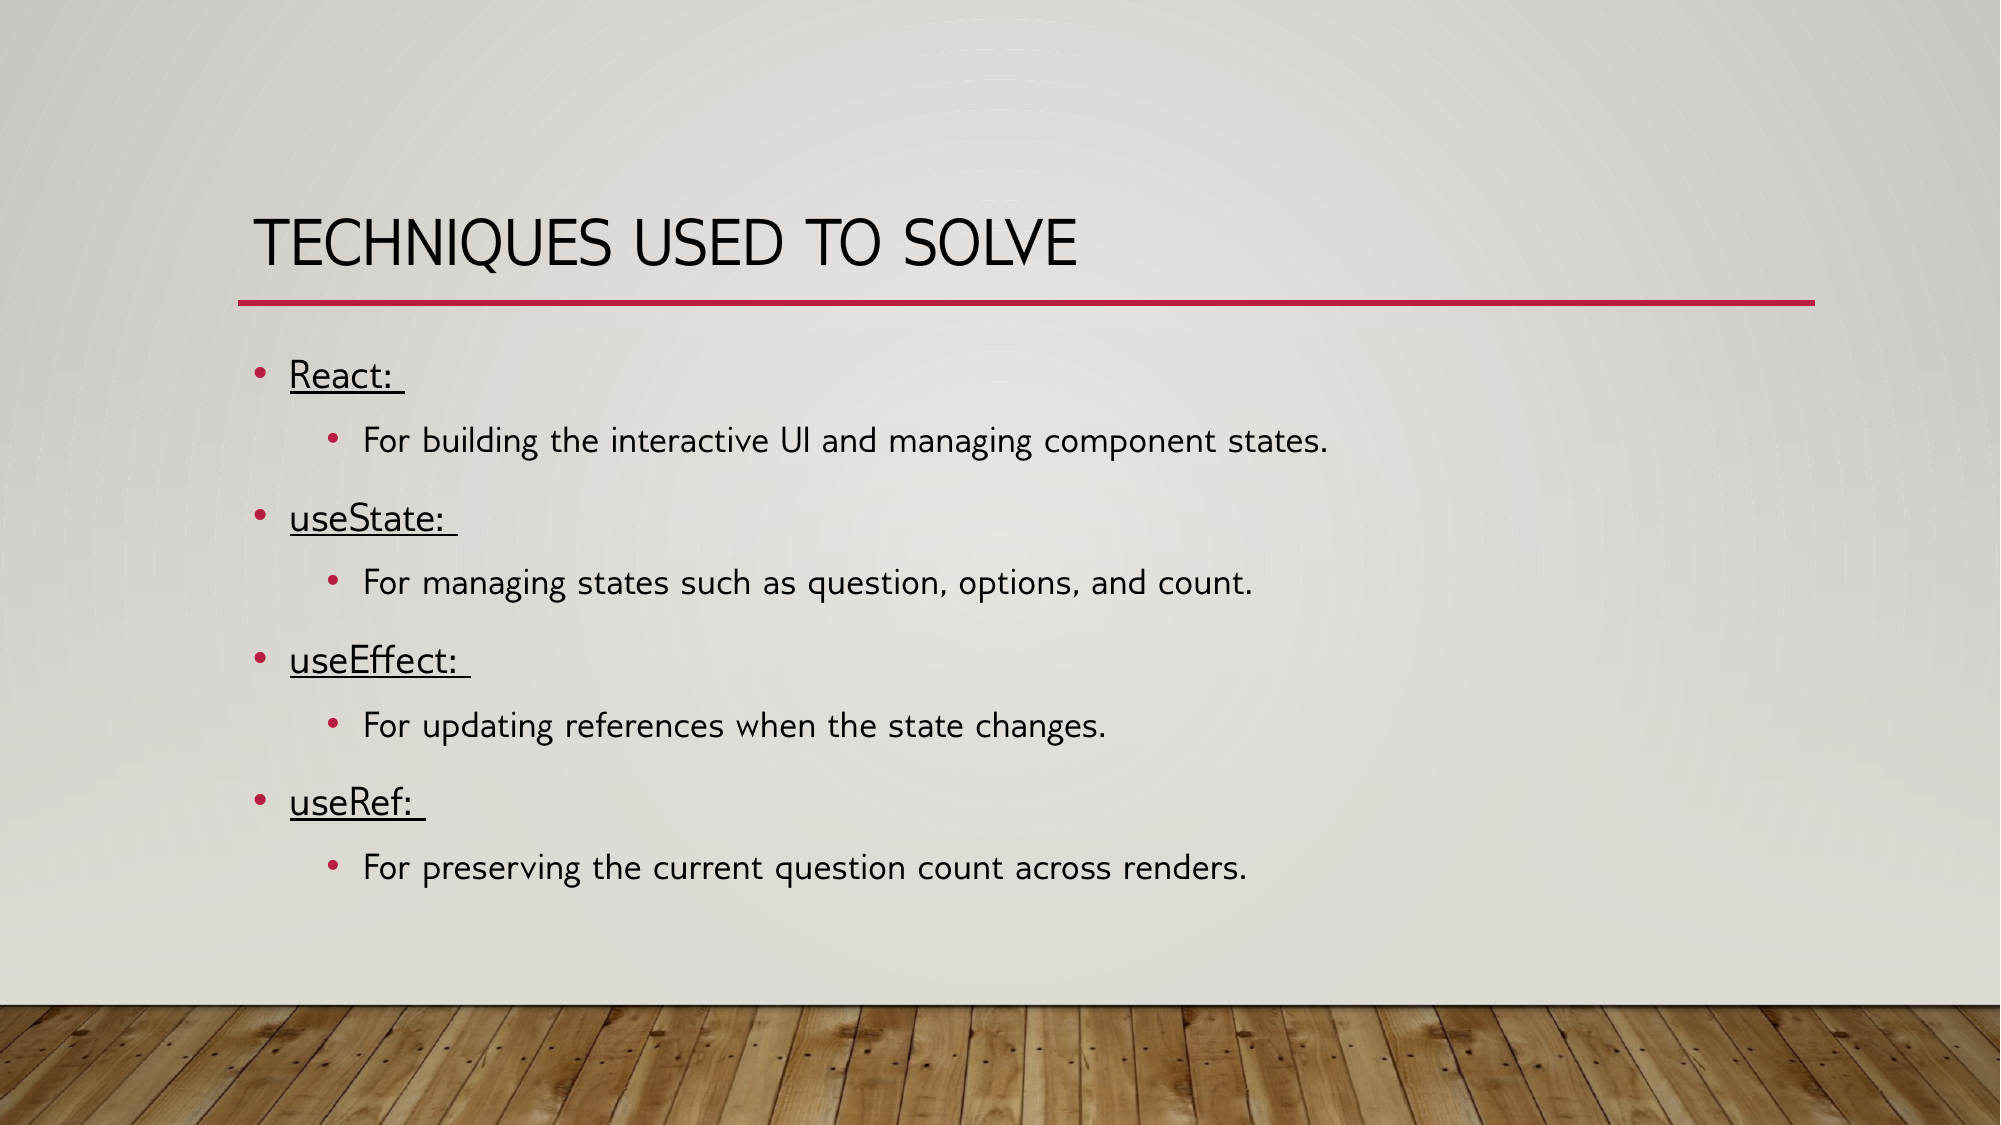

# Techniques Used to solve
React:
For building the interactive UI and managing component states.
useState:
For managing states such as question, options, and count.
useEffect:
For updating references when the state changes.
useRef:
For preserving the current question count across renders.